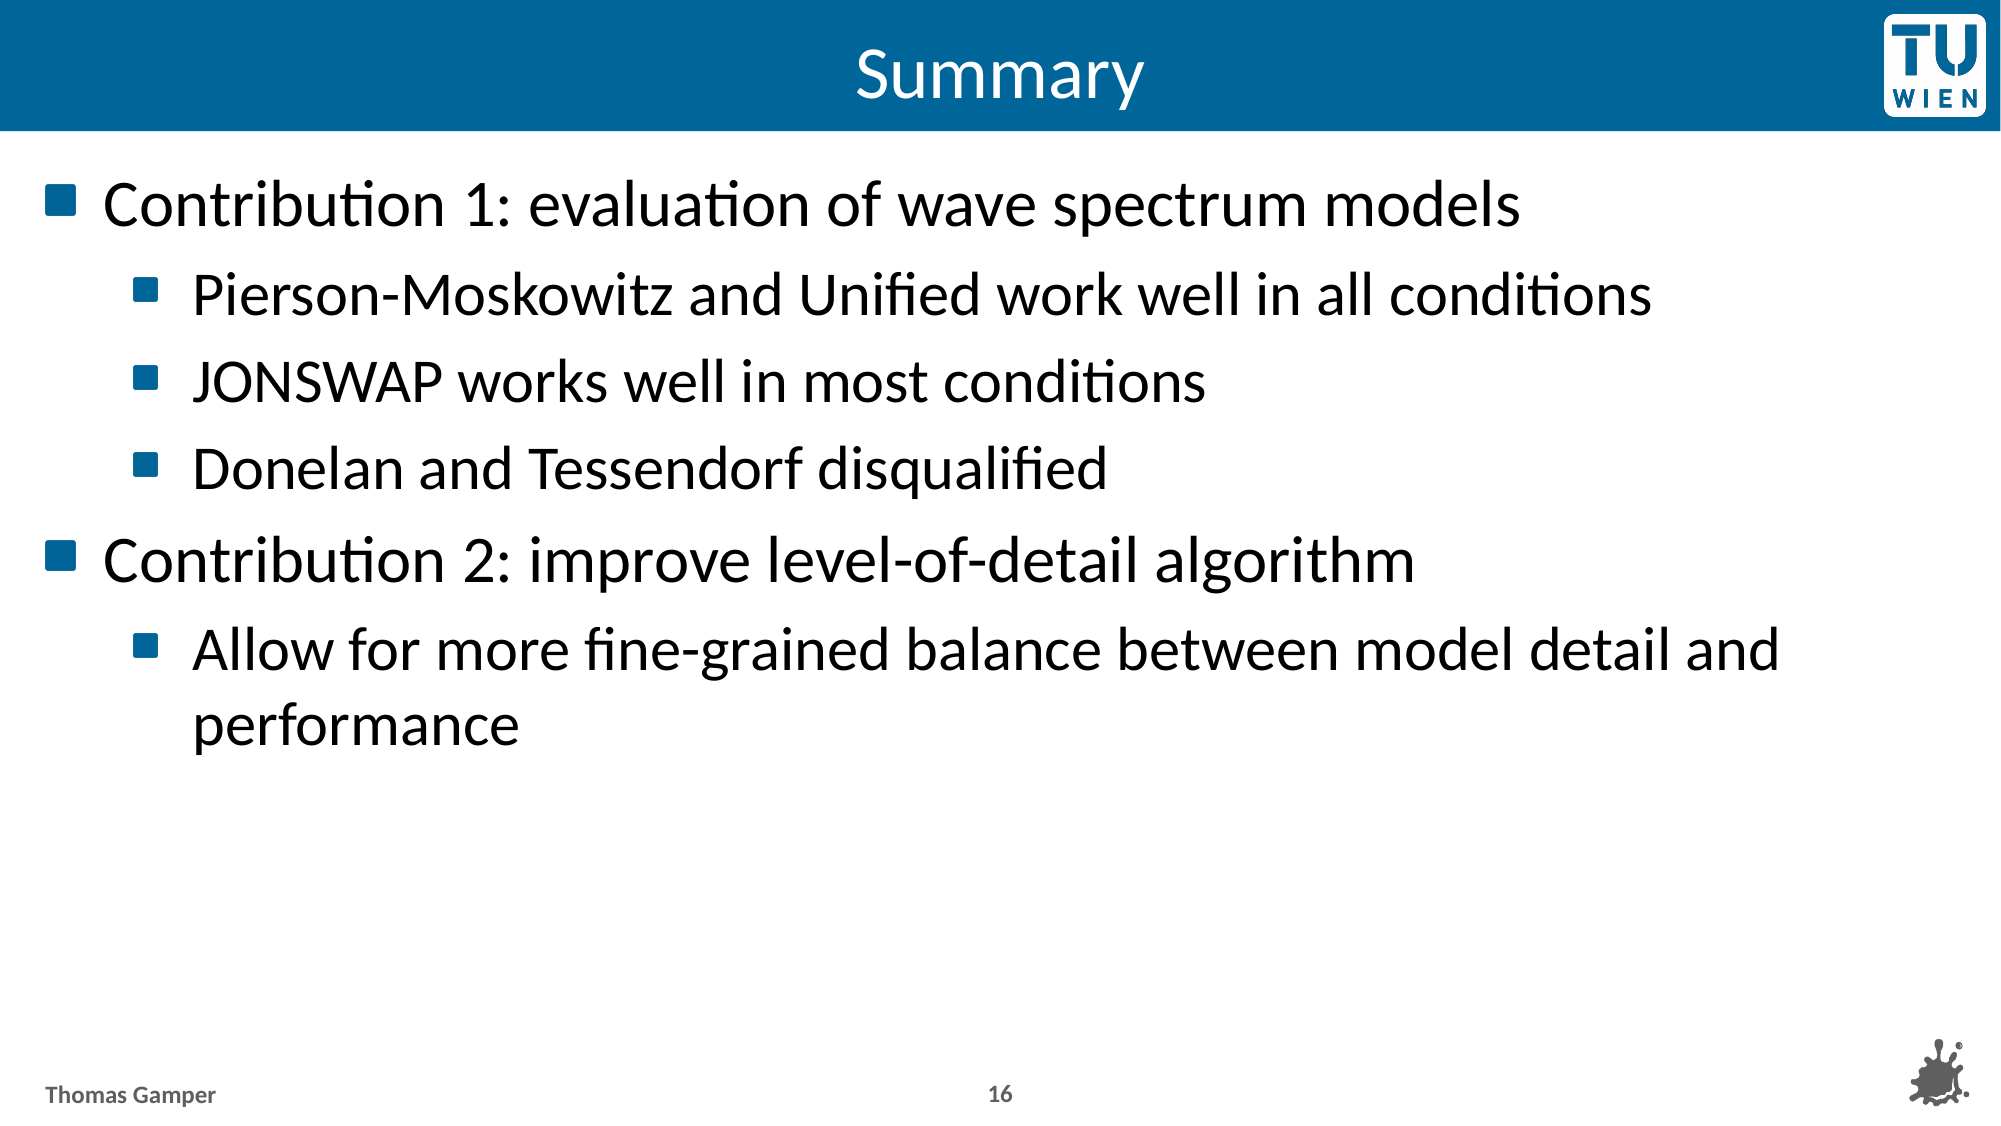

# Summary
Contribution 1: evaluation of wave spectrum models
Pierson-Moskowitz and Unified work well in all conditions
JONSWAP works well in most conditions
Donelan and Tessendorf disqualified
Contribution 2: improve level-of-detail algorithm
Allow for more fine-grained balance between model detail and performance
16
Thomas Gamper